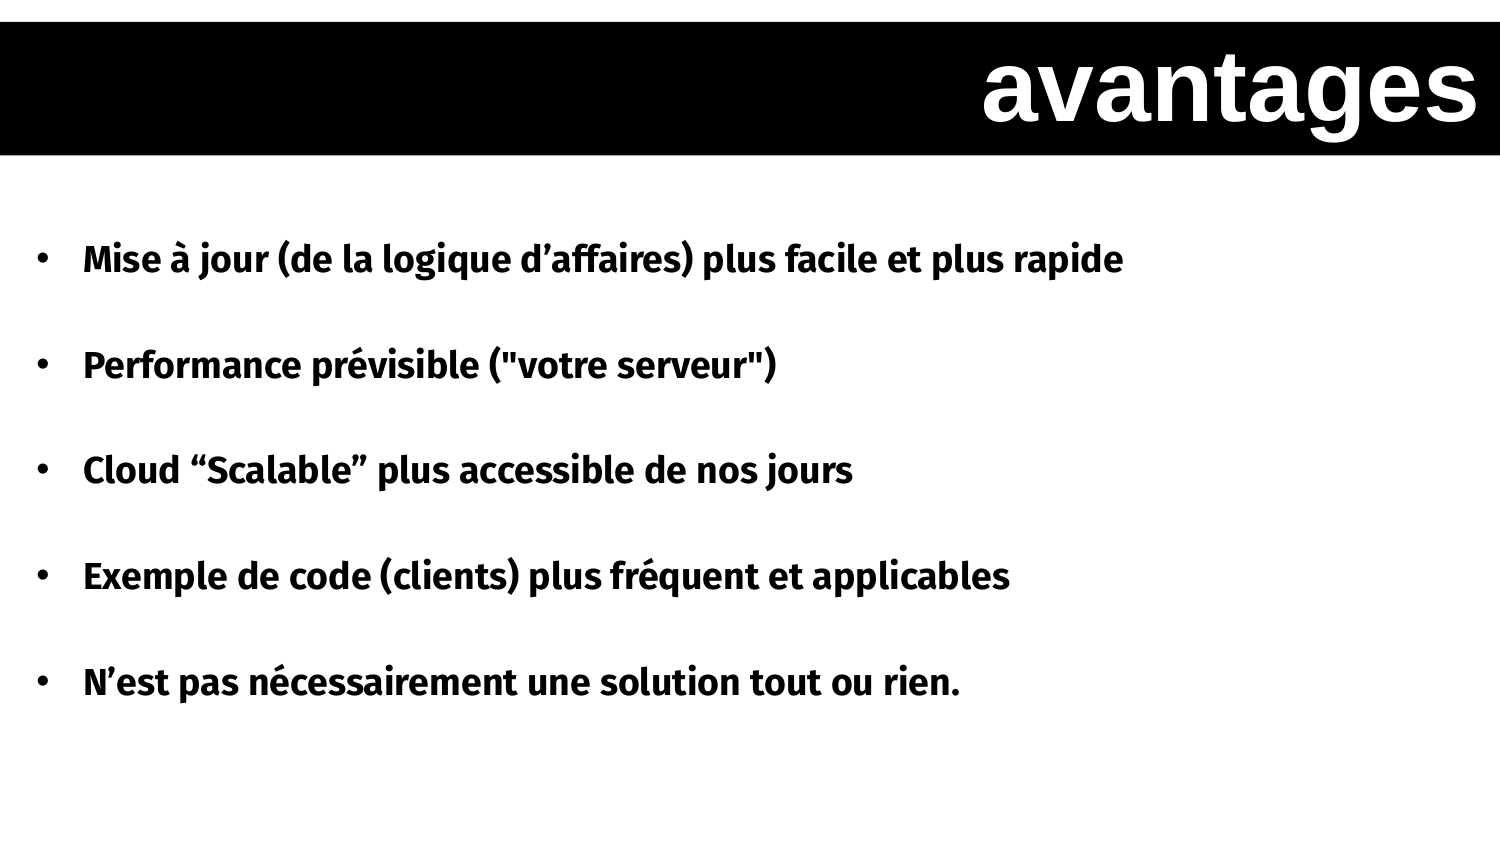

avantages
Mise à jour (de la logique d’affaires) plus facile et plus rapide
Performance prévisible ("votre serveur")
Cloud “Scalable” plus accessible de nos jours
Exemple de code (clients) plus fréquent et applicables
N’est pas nécessairement une solution tout ou rien.